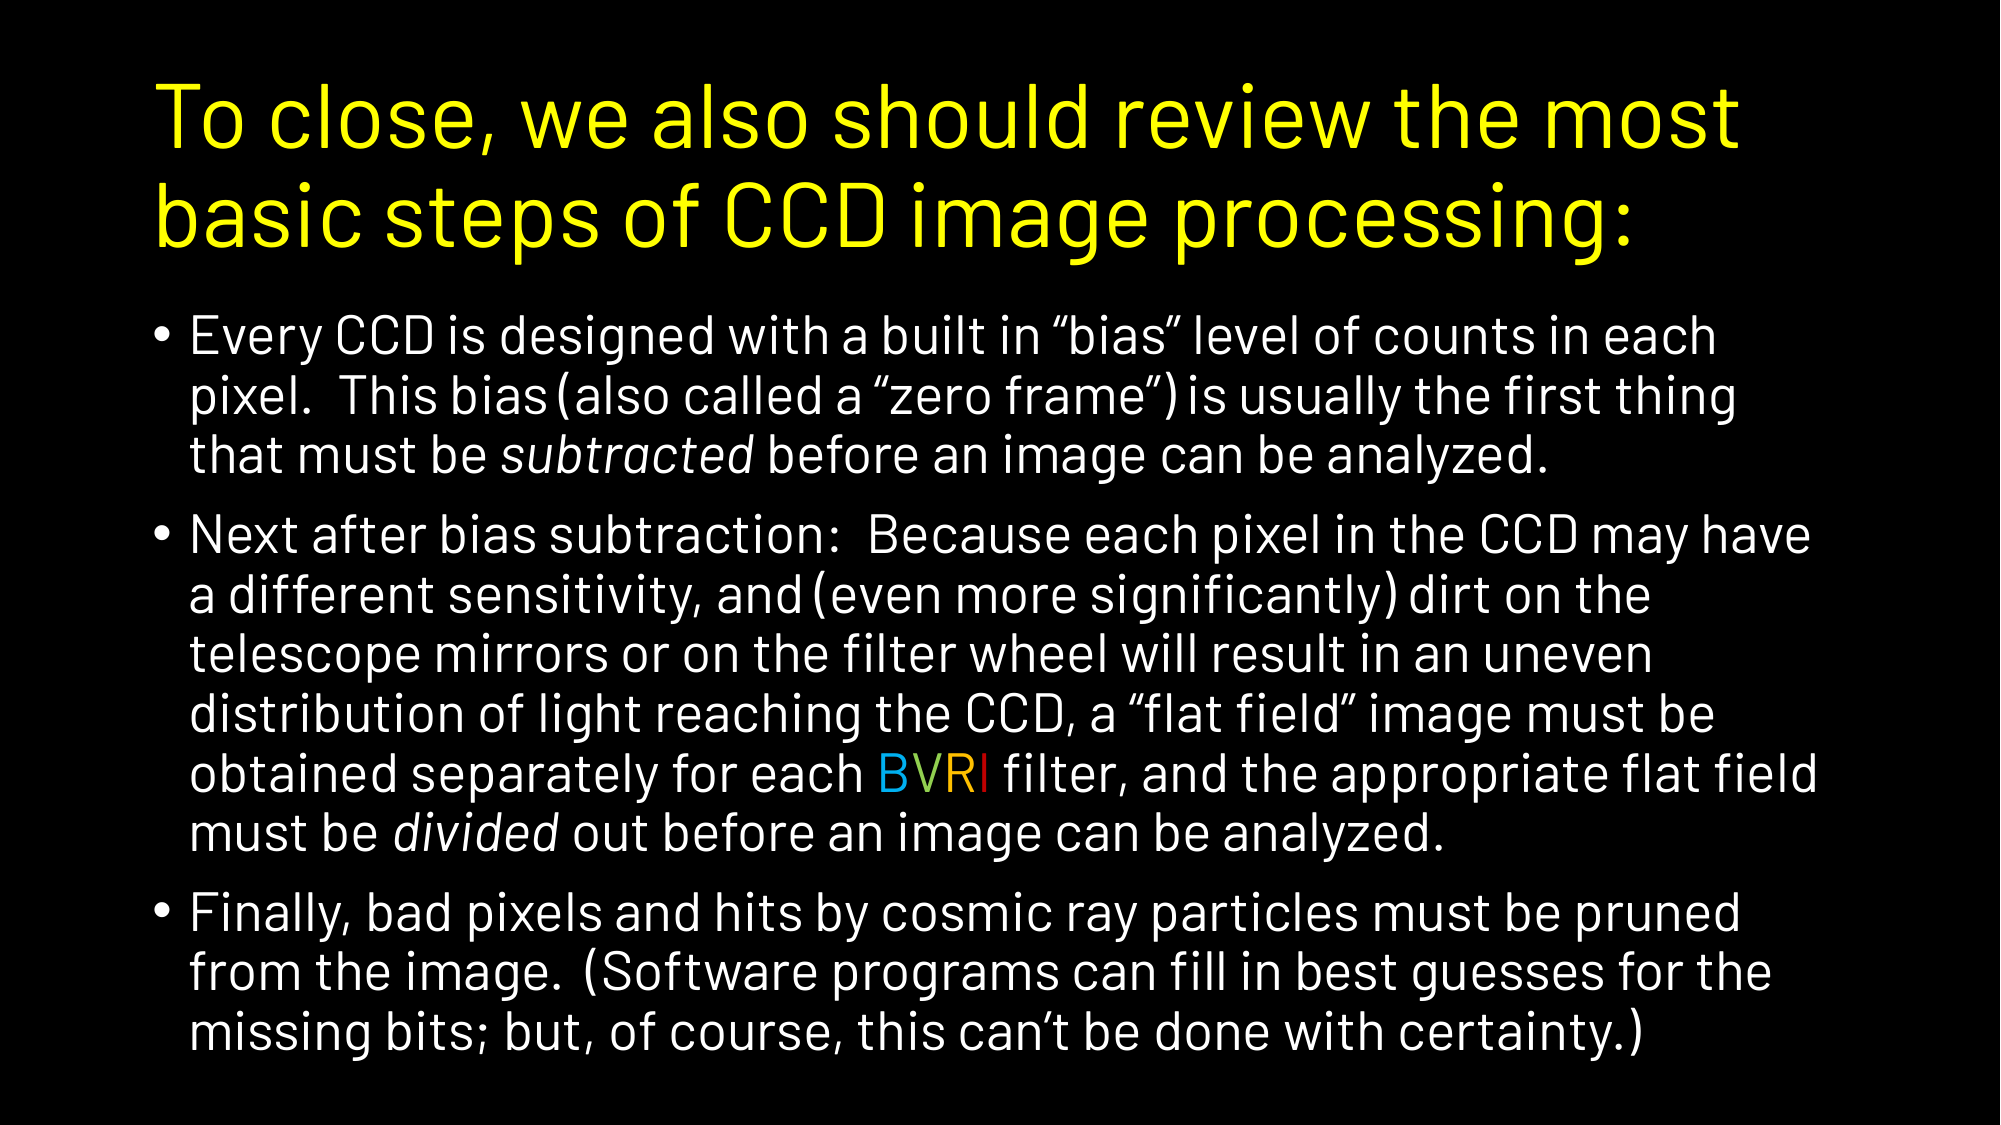

# To close, we also should review the most basic steps of CCD image processing:
Every CCD is designed with a built in “bias” level of counts in each pixel.  This bias (also called a “zero frame”) is usually the first thing that must be subtracted before an image can be analyzed.
Next after bias subtraction:  Because each pixel in the CCD may have a different sensitivity, and (even more significantly) dirt on the telescope mirrors or on the filter wheel will result in an uneven distribution of light reaching the CCD, a “flat field” image must be obtained separately for each BVRI filter, and the appropriate flat field must be divided out before an image can be analyzed.
Finally, bad pixels and hits by cosmic ray particles must be pruned from the image.  (Software programs can fill in best guesses for the missing bits; but, of course, this can’t be done with certainty.)